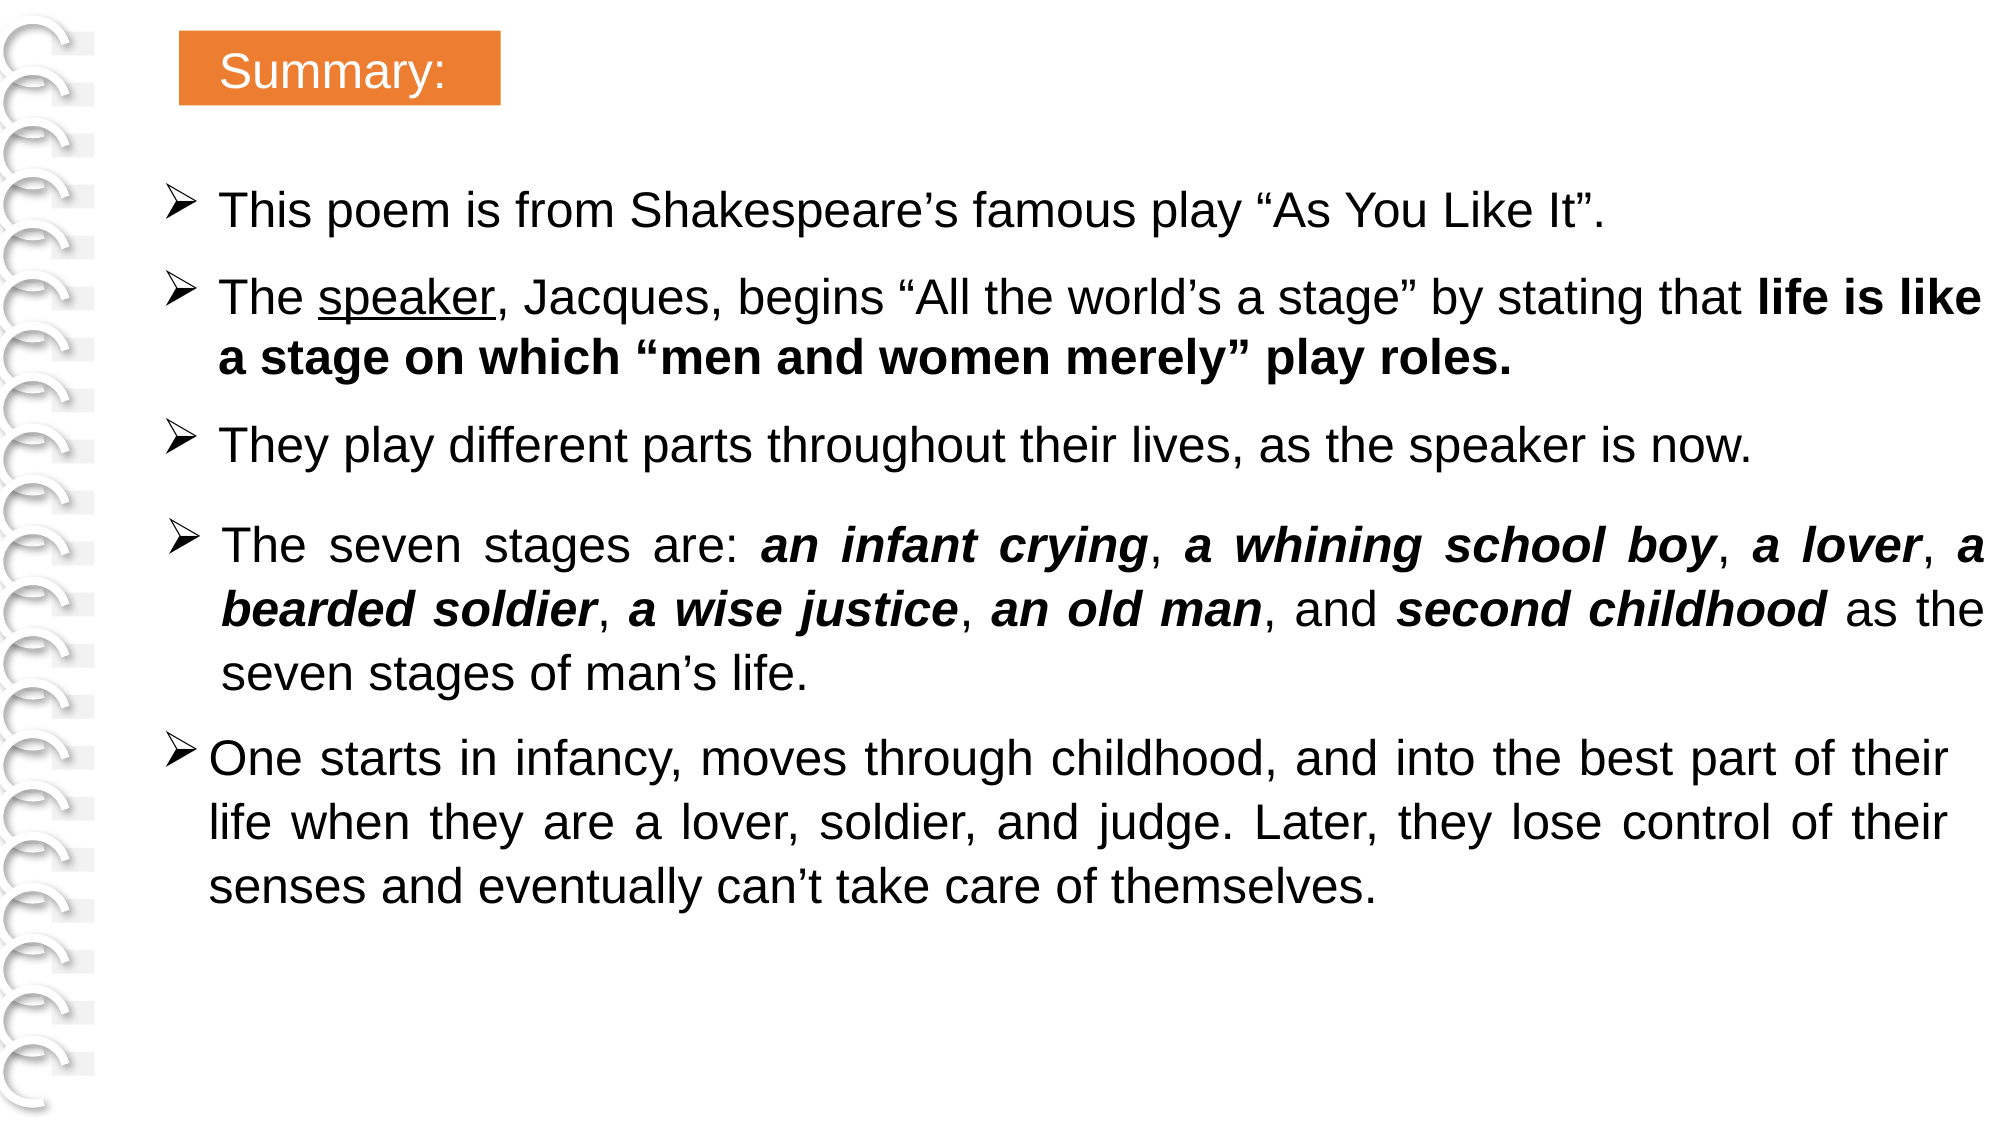

[Page. 240]

Summary:

This poem is from Shakespeare’s famous play “As You Like It”.

The speaker, Jacques, begins “All the world’s a stage” by stating that life is like a stage on which “men and women merely” play roles.

They play different parts throughout their lives, as the speaker is now.

The seven stages are: an infant crying, a whining school boy, a lover, a bearded soldier, a wise justice, an old man, and second childhood as the seven stages of man’s life.

One starts in infancy, moves through childhood, and into the best part of their life when they are a lover, soldier, and judge. Later, they lose control of their senses and eventually can’t take care of themselves.